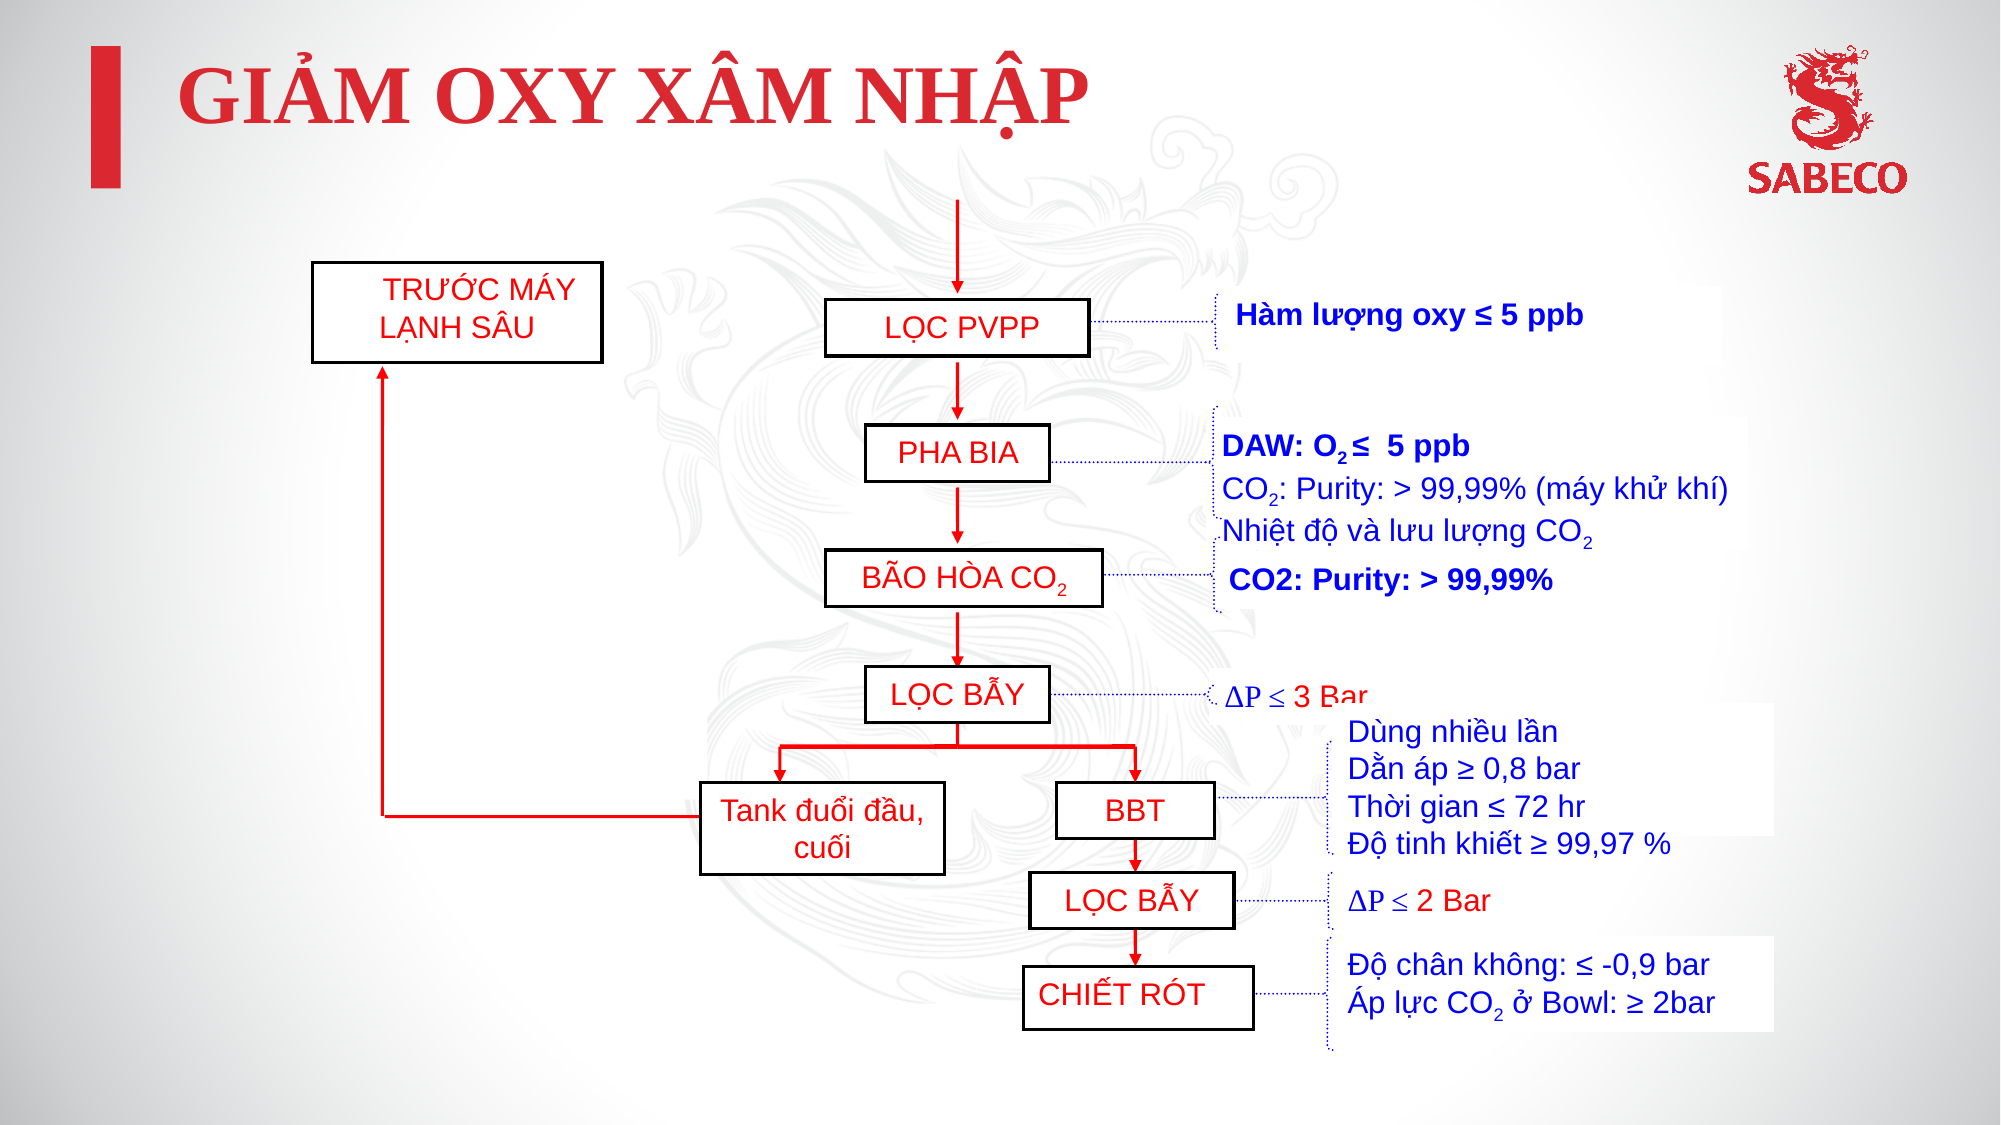

# GIẢM OXY XÂM NHẬP

     TRƯỚC MÁY LẠNH SÂU
Hàm lượng oxy ≤ 5 ppb

     LỌC PVPP

DAW: O2 ≤  5 ppb
CO2: Purity: > 99,99% (máy khử khí)
Nhiệt độ và lưu lượng CO2

CO2: Purity: > 99,99%
ΔP ≤ 3 Bar

Dùng nhiều lần
Dằn áp ≥ 0,8 bar
Thời gian ≤ 72 hr
Độ tinh khiết ≥ 99,97 %

Tank đuổi đầu, cuối
BBT

LỌC BẪY

ΔP ≤ 2 Bar

Độ chân không: ≤ -0,9 bar
Áp lực CO2 ở Bowl: ≥ 2bar

CHIẾT RÓT

  PHA BIA

BÃO HÒA CO2

LỌC BẪY